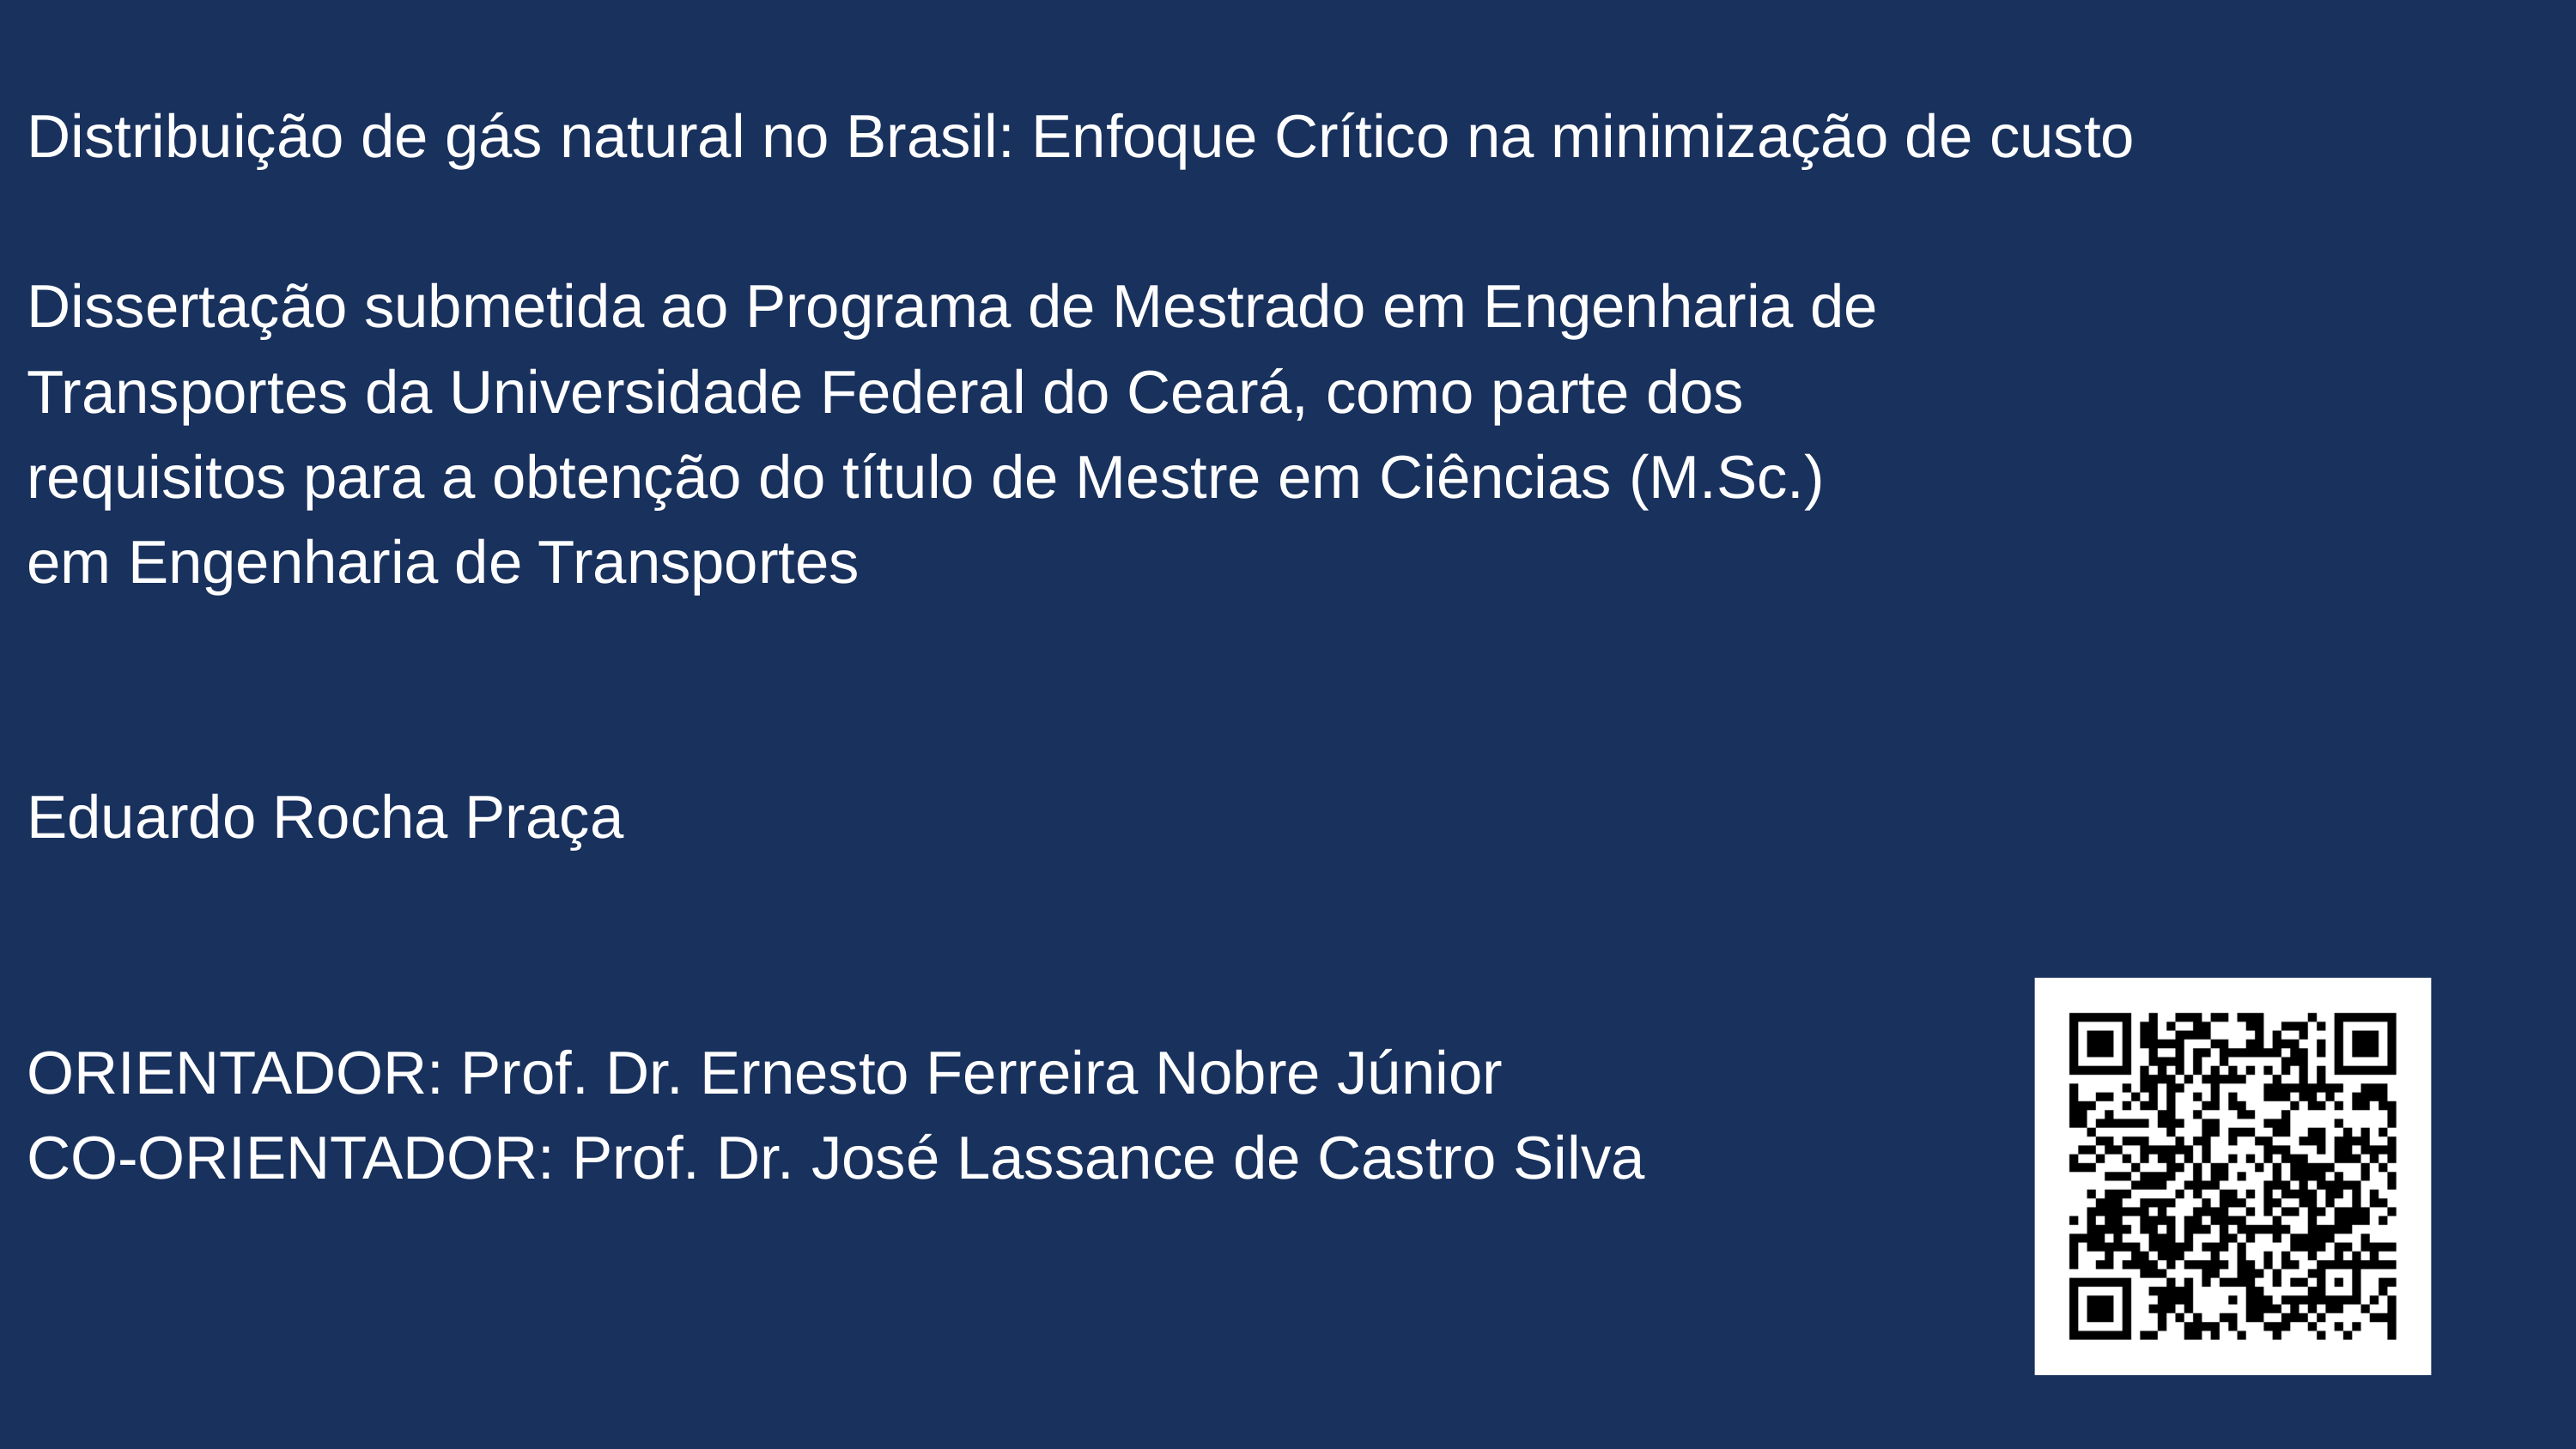

Distribuição de gás natural no Brasil: Enfoque Crítico na minimização de custo

Dissertação submetida ao Programa de Mestrado em Engenharia de
Transportes da Universidade Federal do Ceará, como parte dos
requisitos para a obtenção do título de Mestre em Ciências (M.Sc.)
em Engenharia de Transportes

Eduardo Rocha Praça

ORIENTADOR: Prof. Dr. Ernesto Ferreira Nobre Júnior
CO-ORIENTADOR: Prof. Dr. José Lassance de Castro Silva